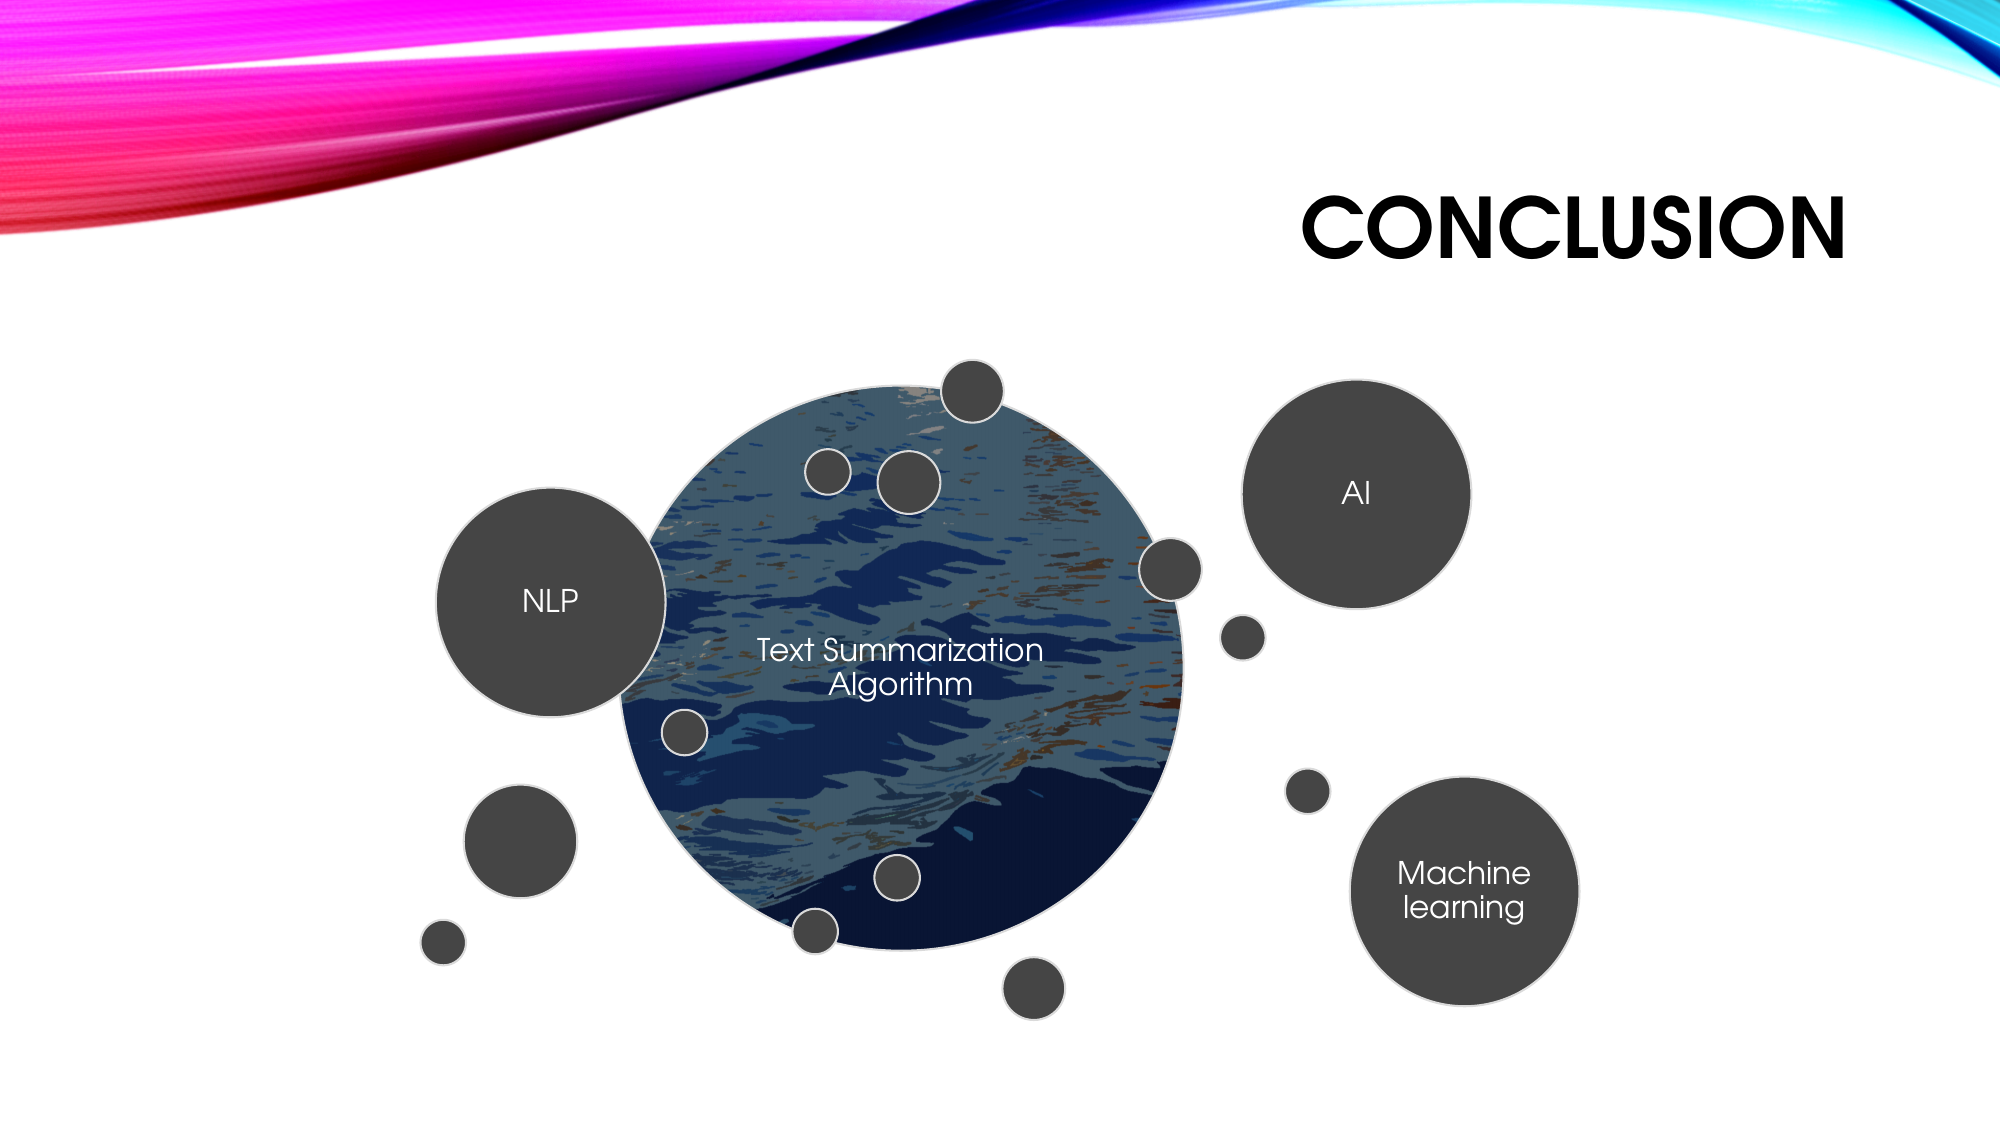

# Conclusion
Text Summarization Algorithm
NLP
AI
Machine learning